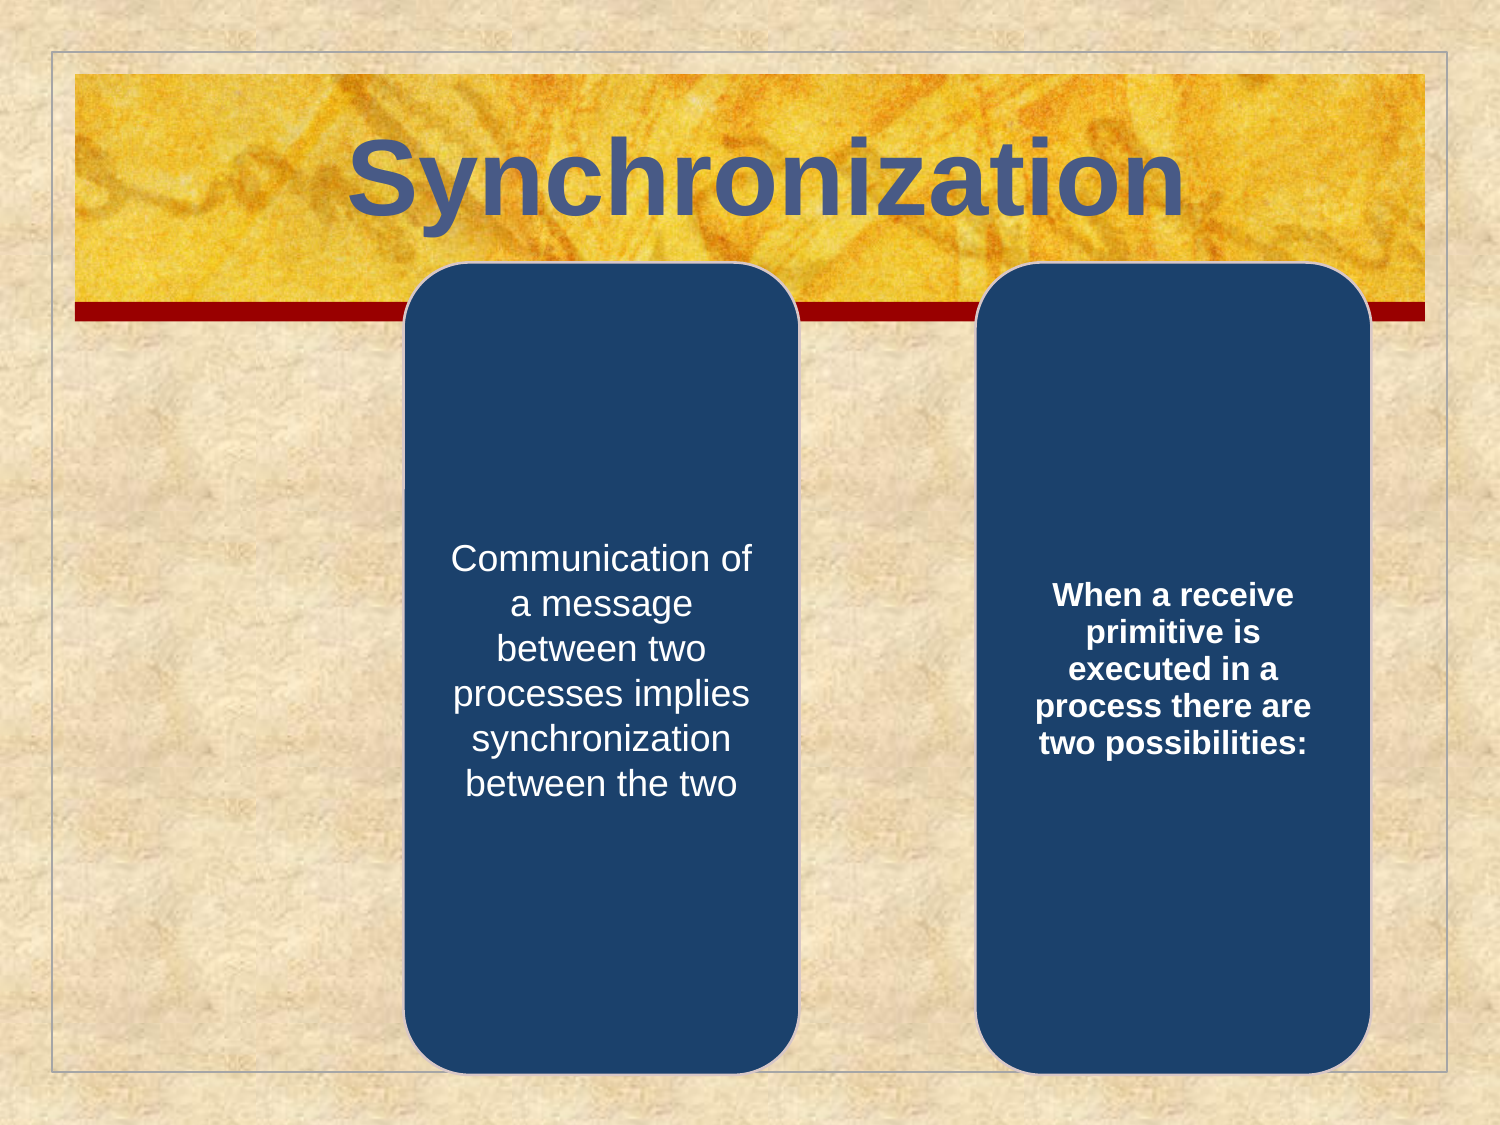

# Synchronization
Communication of a message between two processes implies synchronization between the two
When a receive primitive is executed in a process there are two possibilities: